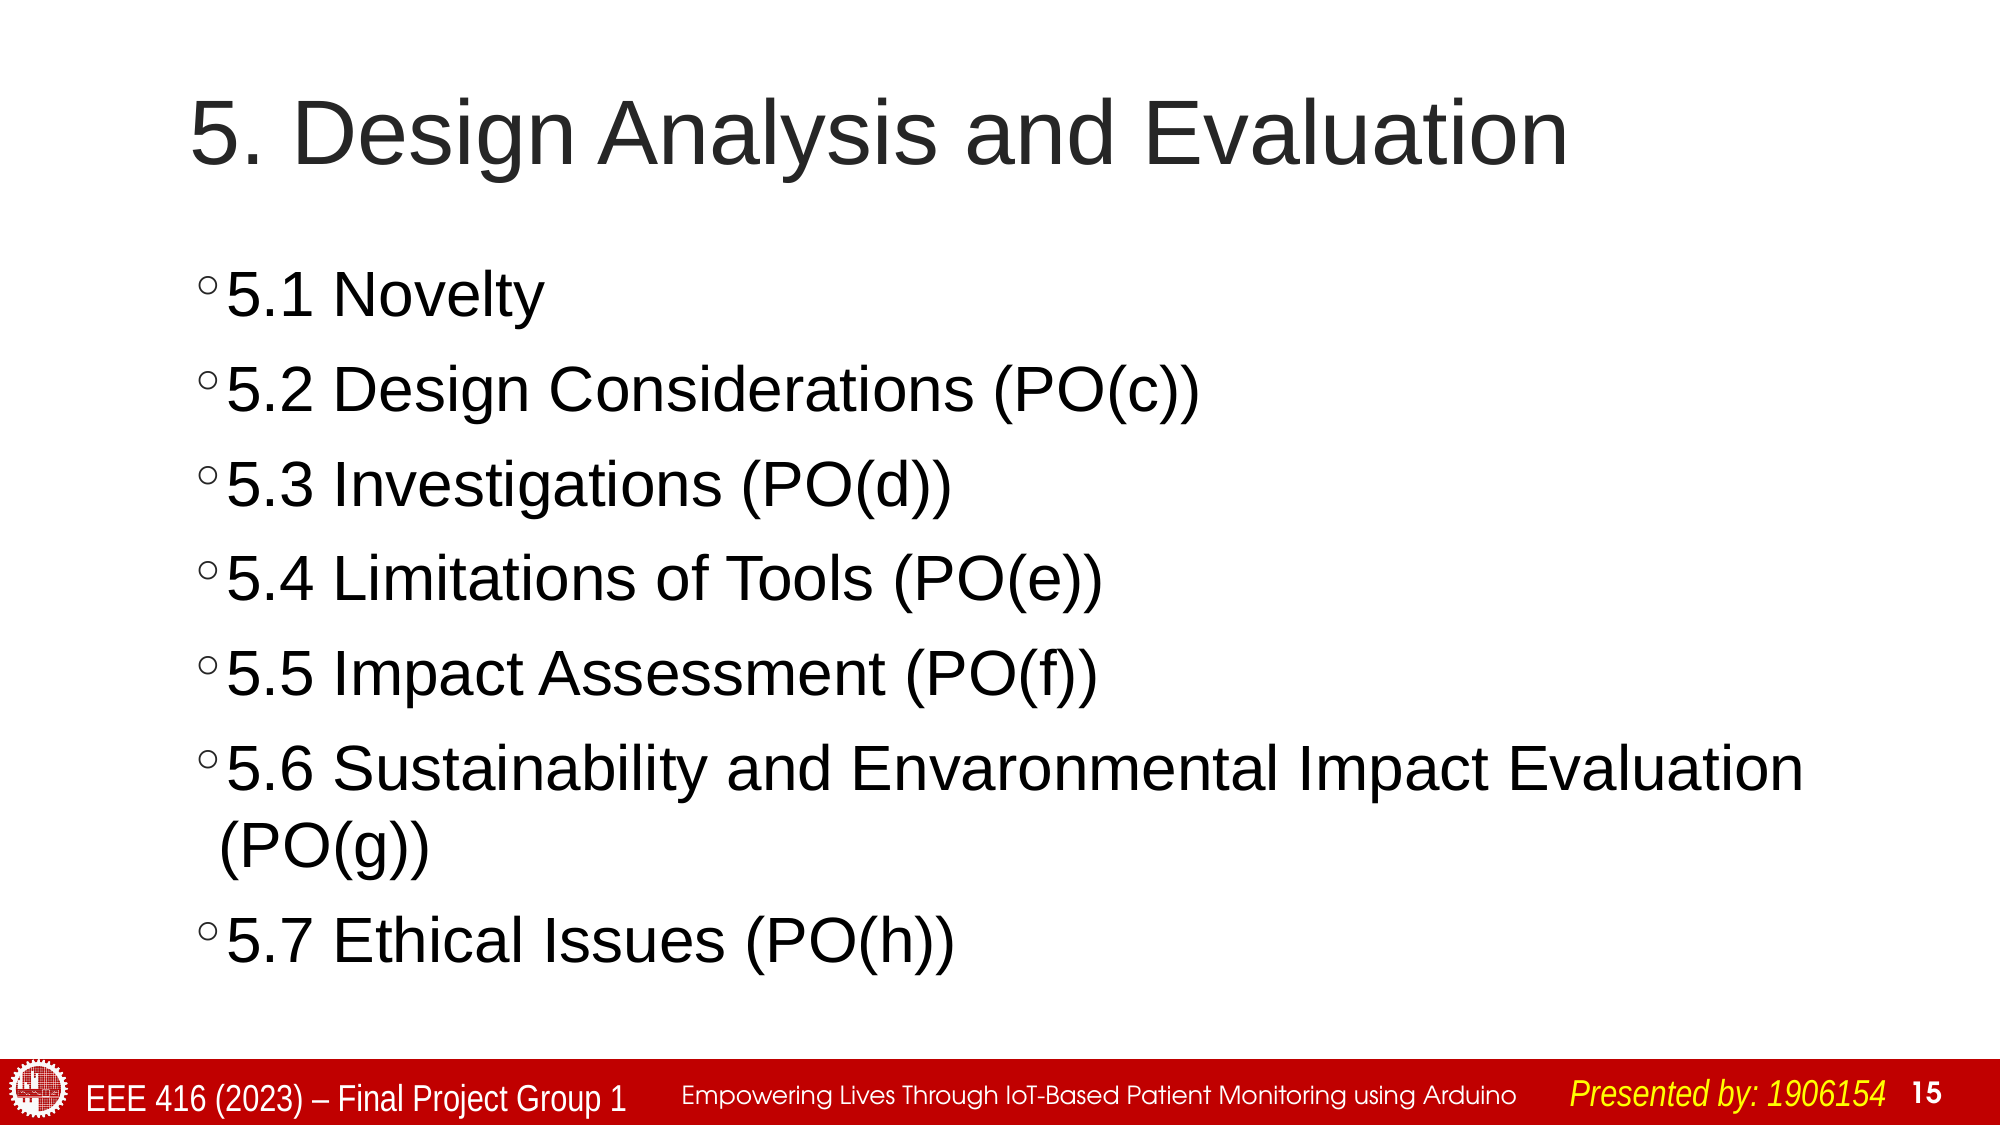

# 5. Design Analysis and Evaluation
5.1 Novelty
5.2 Design Considerations (PO(c))
5.3 Investigations (PO(d))
5.4 Limitations of Tools (PO(e))
5.5 Impact Assessment (PO(f))
5.6 Sustainability and Envaronmental Impact Evaluation (PO(g))
5.7 Ethical Issues (PO(h))
Presented by: 1906154
EEE 416 (2023) – Final Project Group 1
15
Empowering Lives Through IoT-Based Patient Monitoring using Arduino